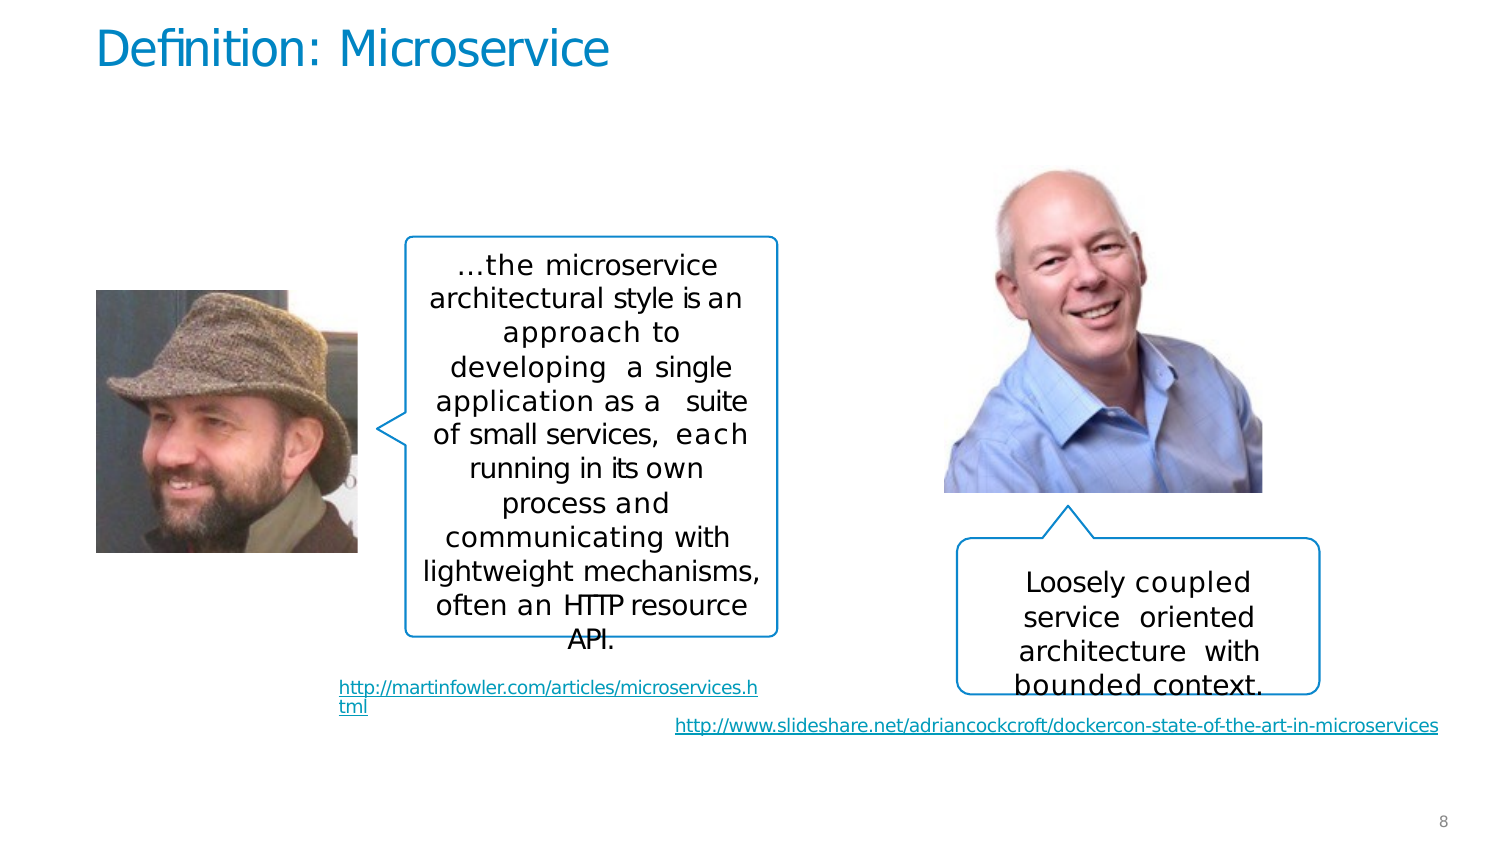

# Definition: Microservice

…the microservice  architectural style is an  approach to developing  a single application as a  suite of small services,  each running in its own  process and  communicating with  lightweight mechanisms,  often an HTTP resource  API.
http://martinfowler.com/articles/microservices.html

Loosely coupled service  oriented architecture  with bounded context.
http://www.slideshare.net/adriancockcroft/dockercon-state-of-the-art-in-microservices
8